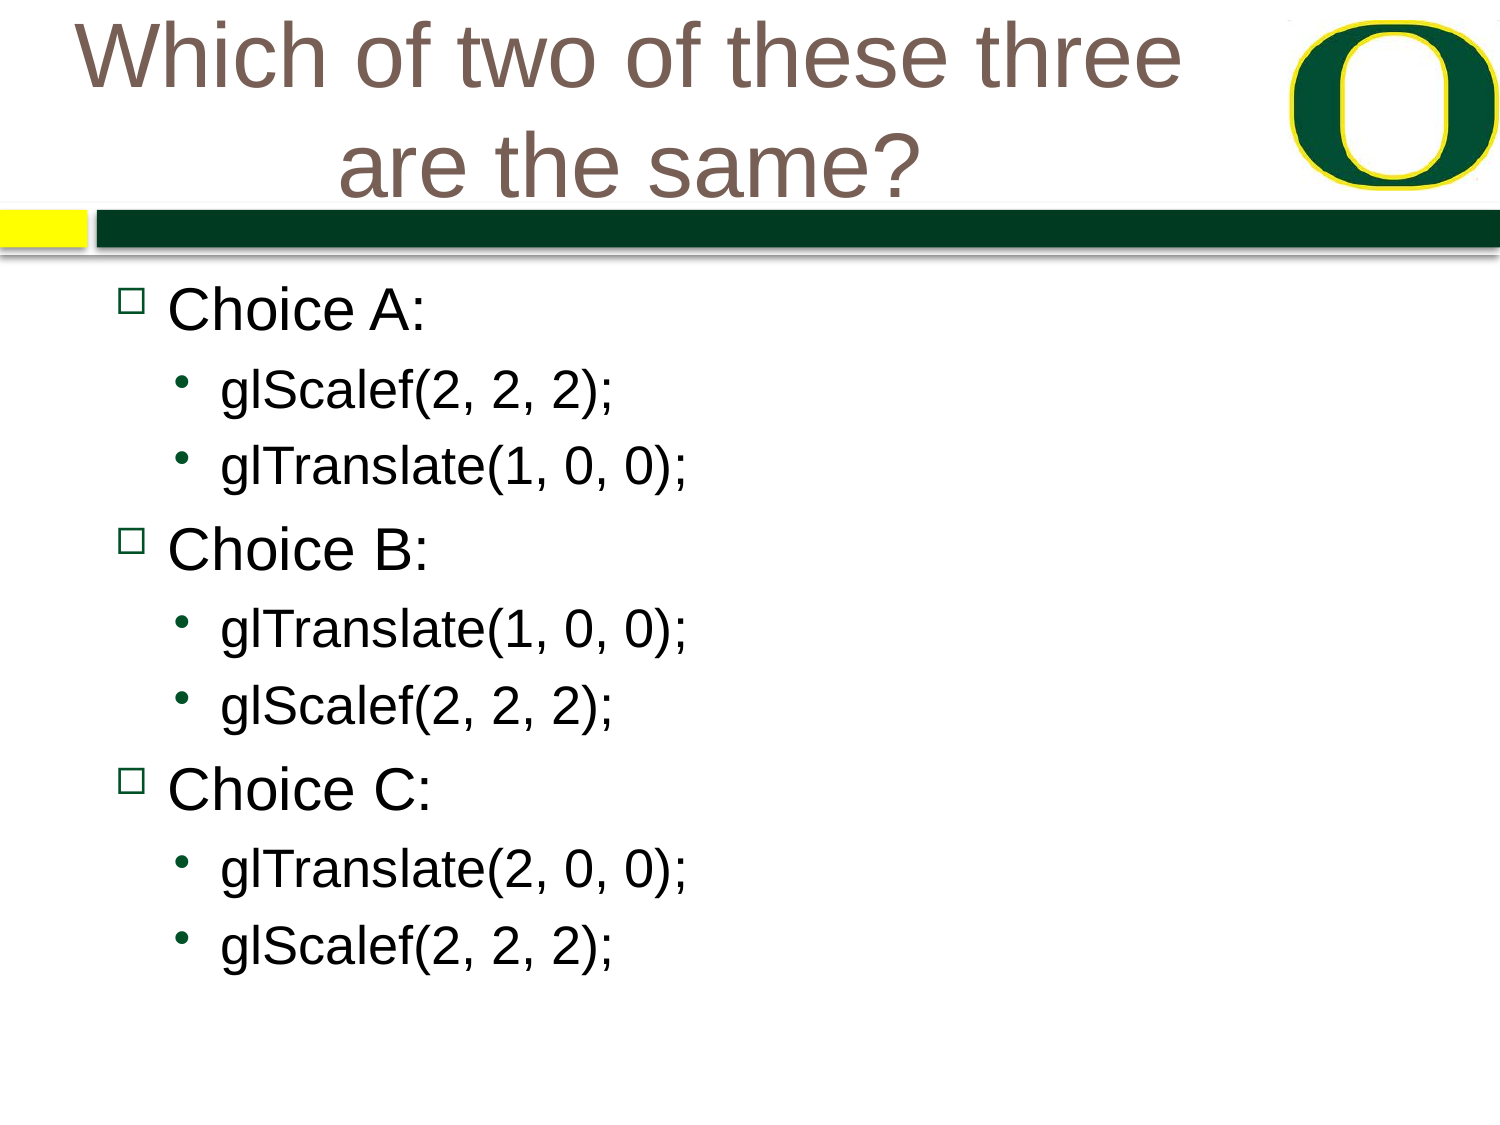

# Which of two of these three are the same?
Choice A:
glScalef(2, 2, 2);
glTranslate(1, 0, 0);
Choice B:
glTranslate(1, 0, 0);
glScalef(2, 2, 2);
Choice C:
glTranslate(2, 0, 0);
glScalef(2, 2, 2);